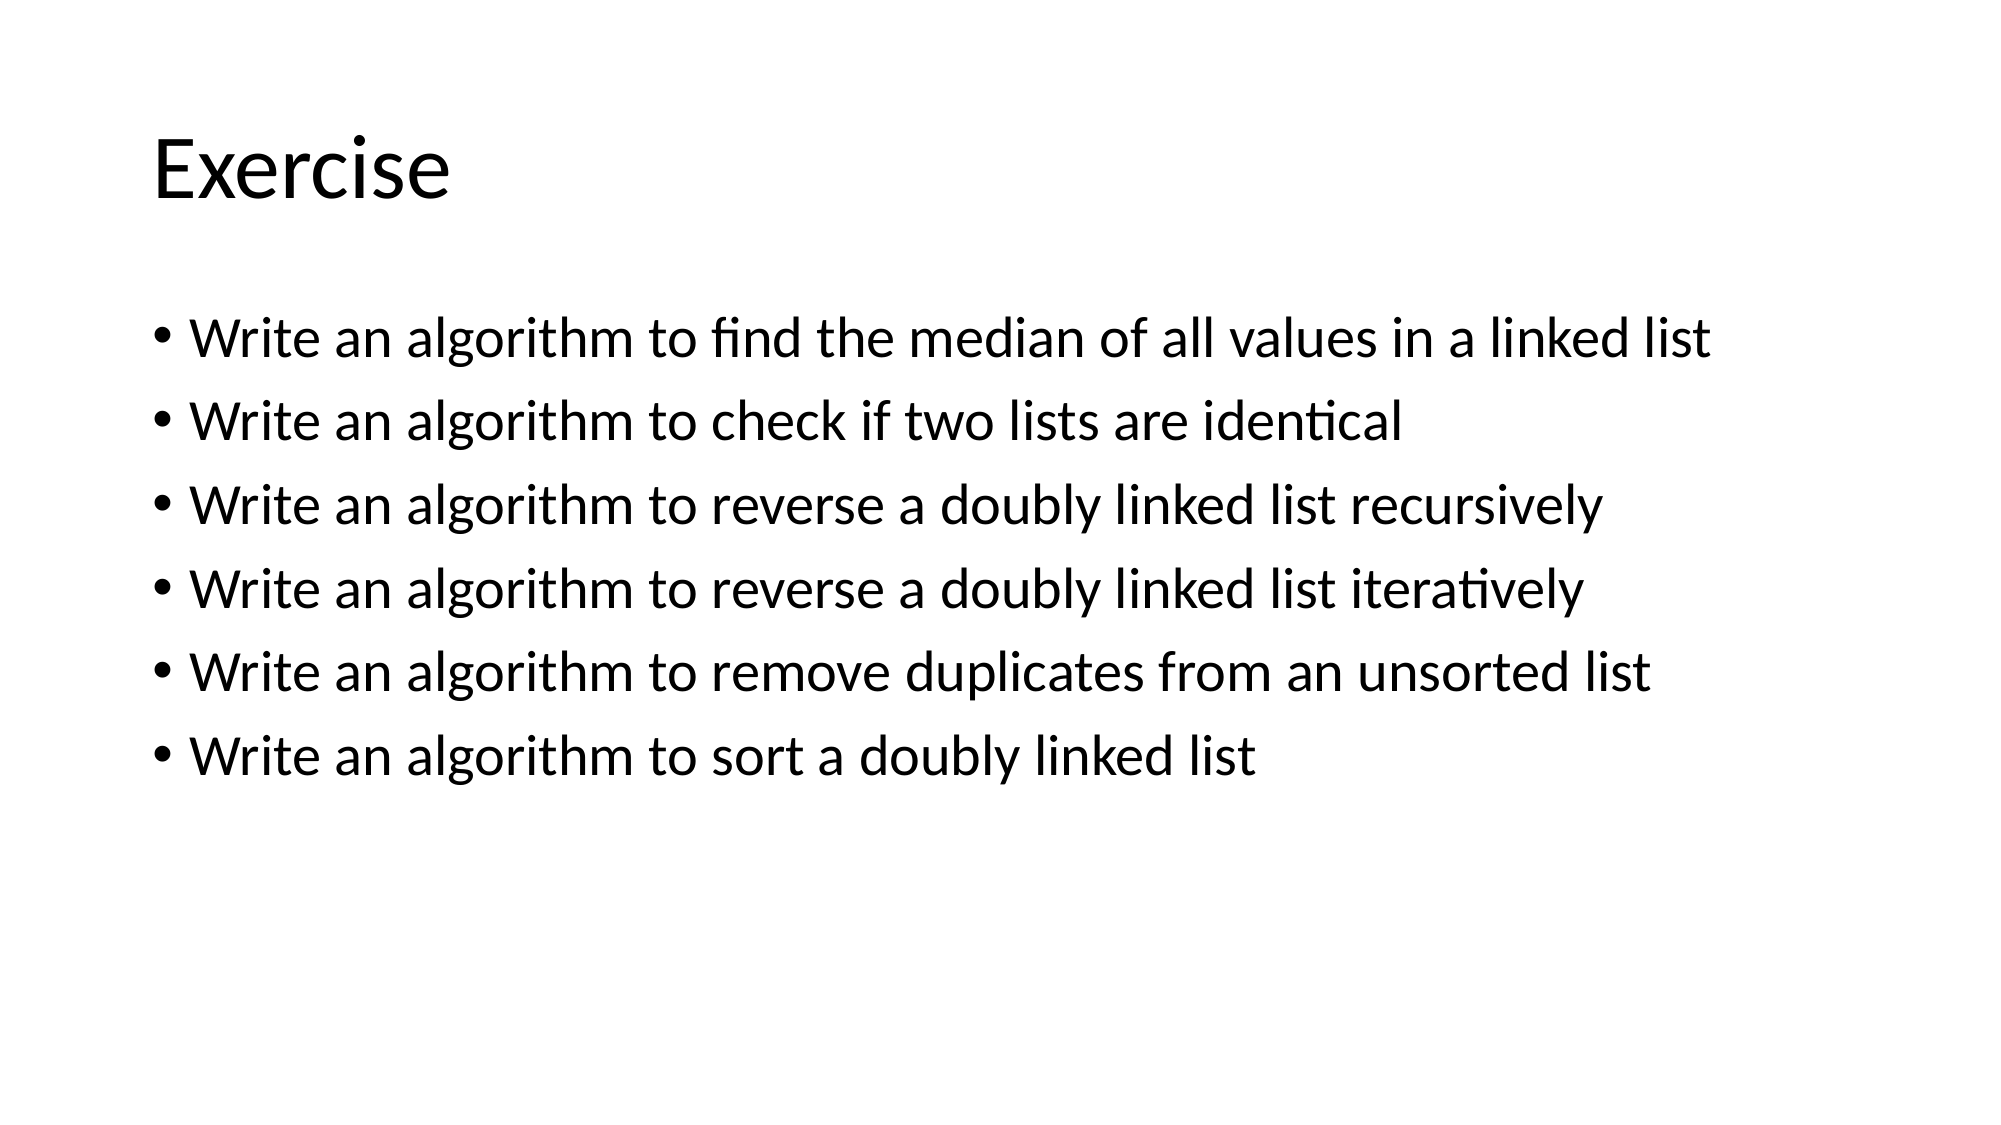

# Exercise
Write an algorithm to find the median of all values in a linked list
Write an algorithm to check if two lists are identical
Write an algorithm to reverse a doubly linked list recursively
Write an algorithm to reverse a doubly linked list iteratively
Write an algorithm to remove duplicates from an unsorted list
Write an algorithm to sort a doubly linked list